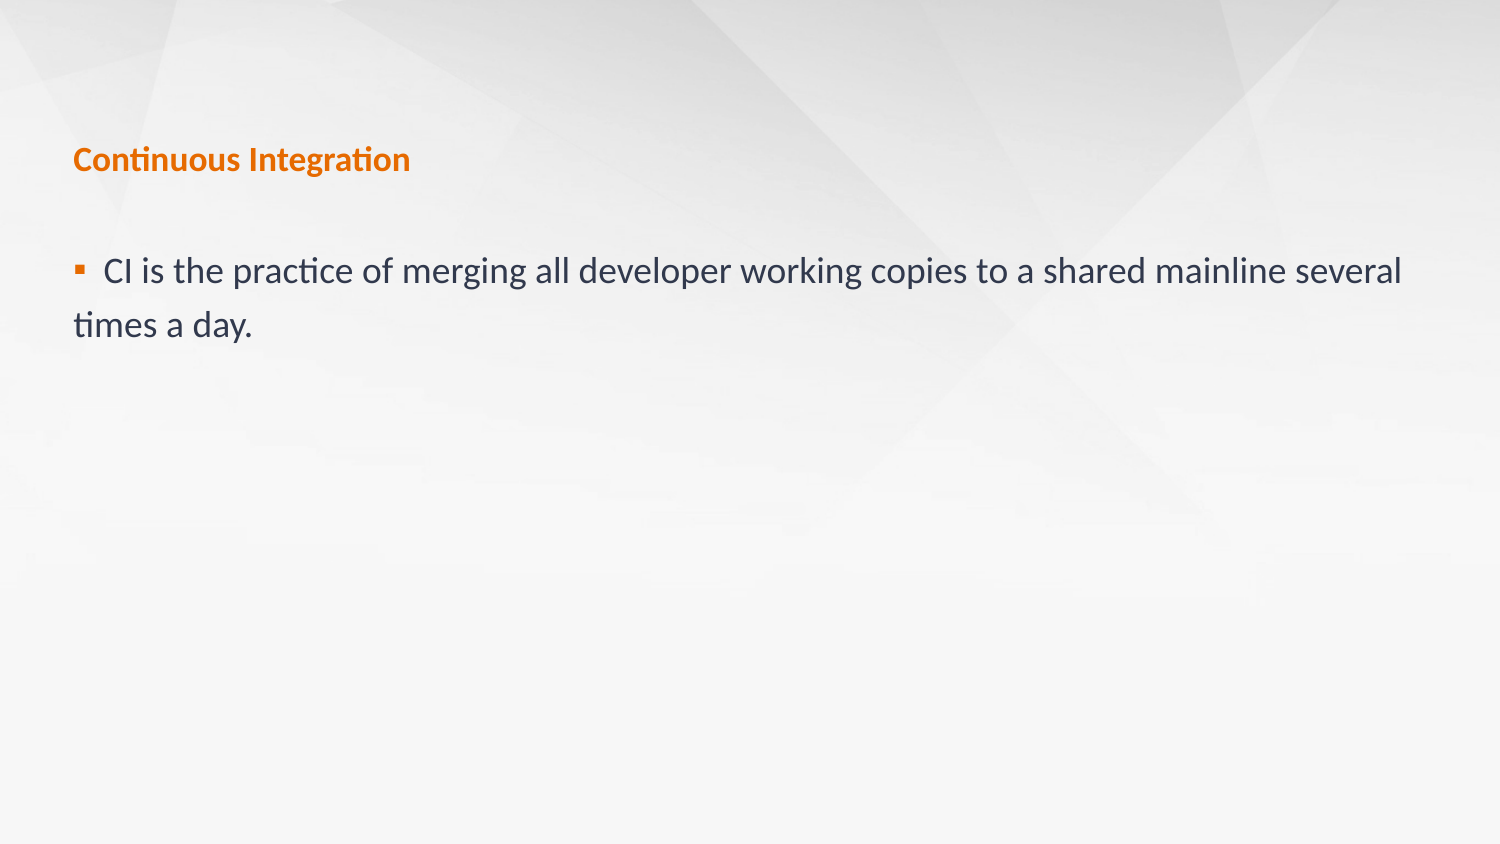

# Continuous Integration
  CI is the practice of merging all developer working copies to a shared mainline several times a day.